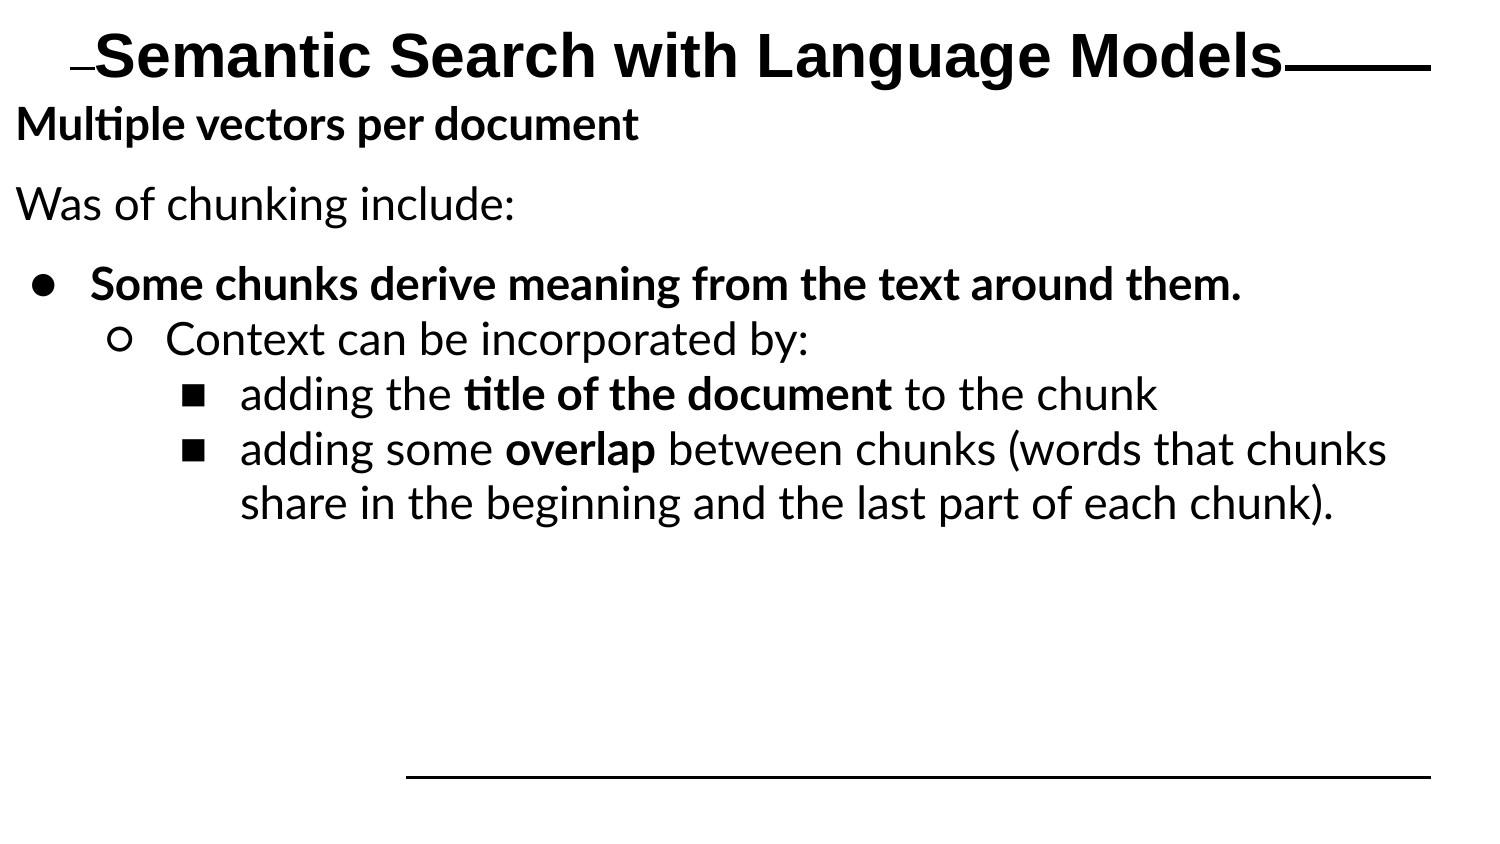

# Semantic Search with Language Models
Multiple vectors per document
Was of chunking include:
Some chunks derive meaning from the text around them.
Context can be incorporated by:
adding the title of the document to the chunk
adding some overlap between chunks (words that chunks share in the beginning and the last part of each chunk).